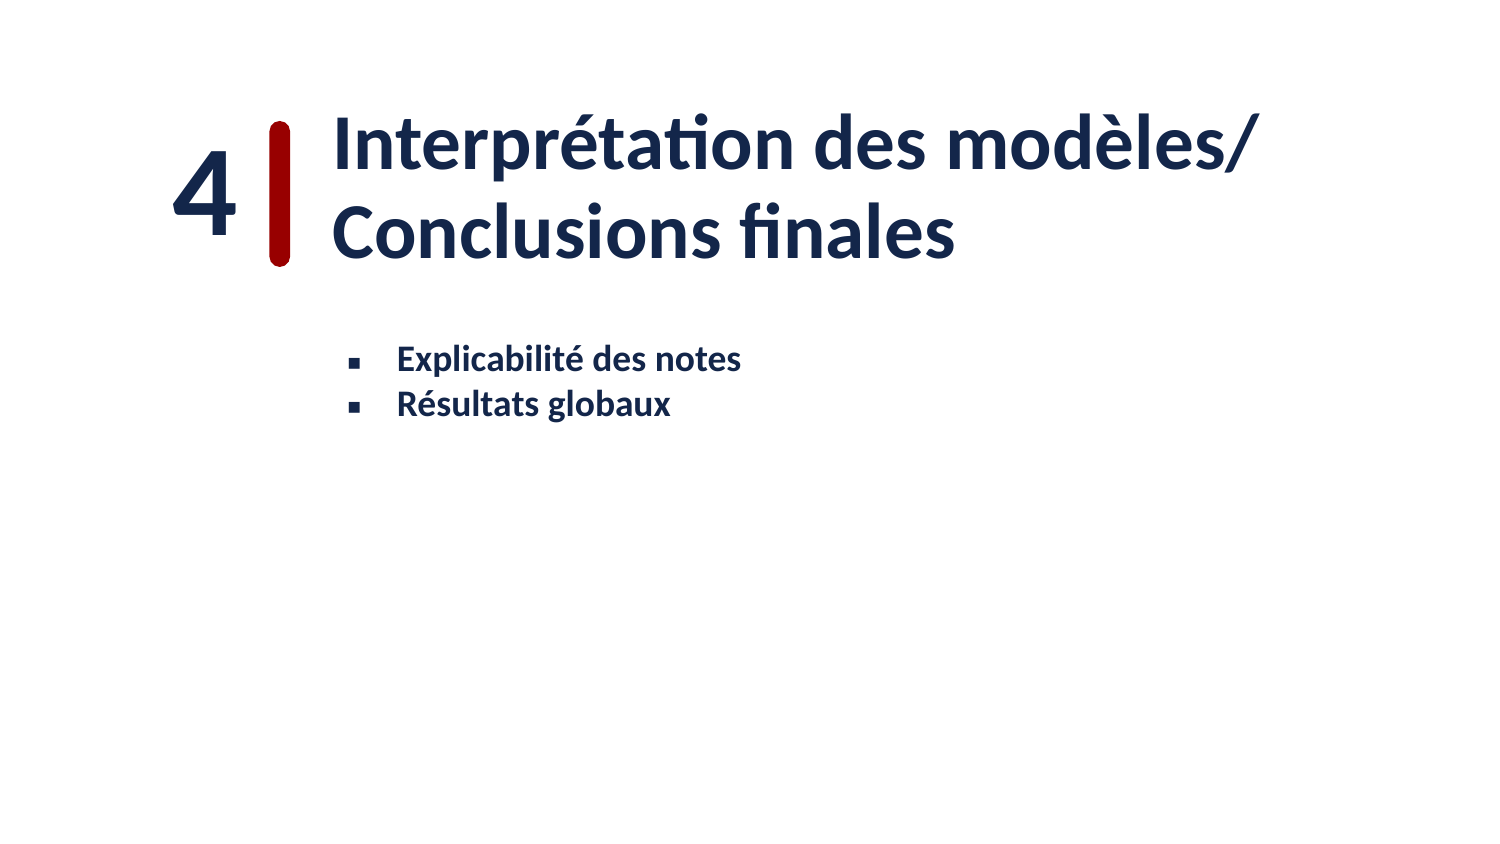

4
Interprétation des modèles/
Conclusions finales
Explicabilité des notes
Résultats globaux